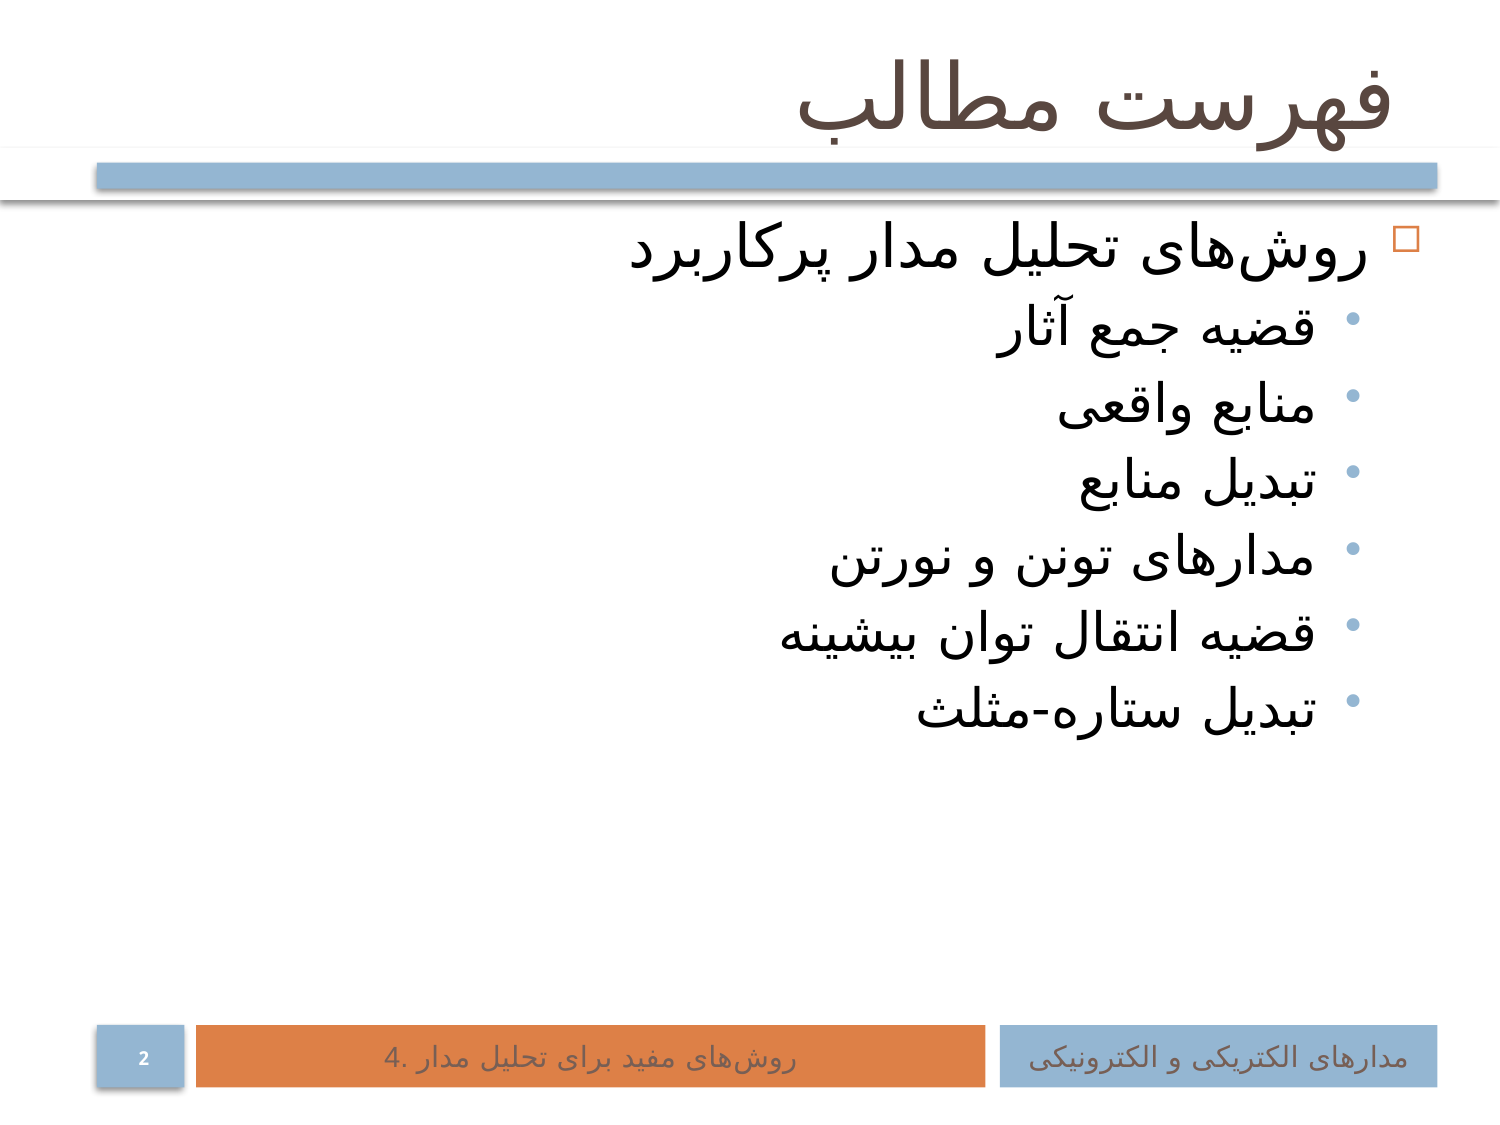

# فهرست مطالب
روش‌های تحلیل مدار پرکاربرد
قضیه جمع آثار
منابع واقعی
تبدیل منابع
مدارهای تونن و نورتن
قضیه انتقال توان بیشینه
تبدیل ستاره-مثلث

4. روش‌های مفید برای تحلیل مدار
مدارهای الکتریکی و الکترونیکی
2